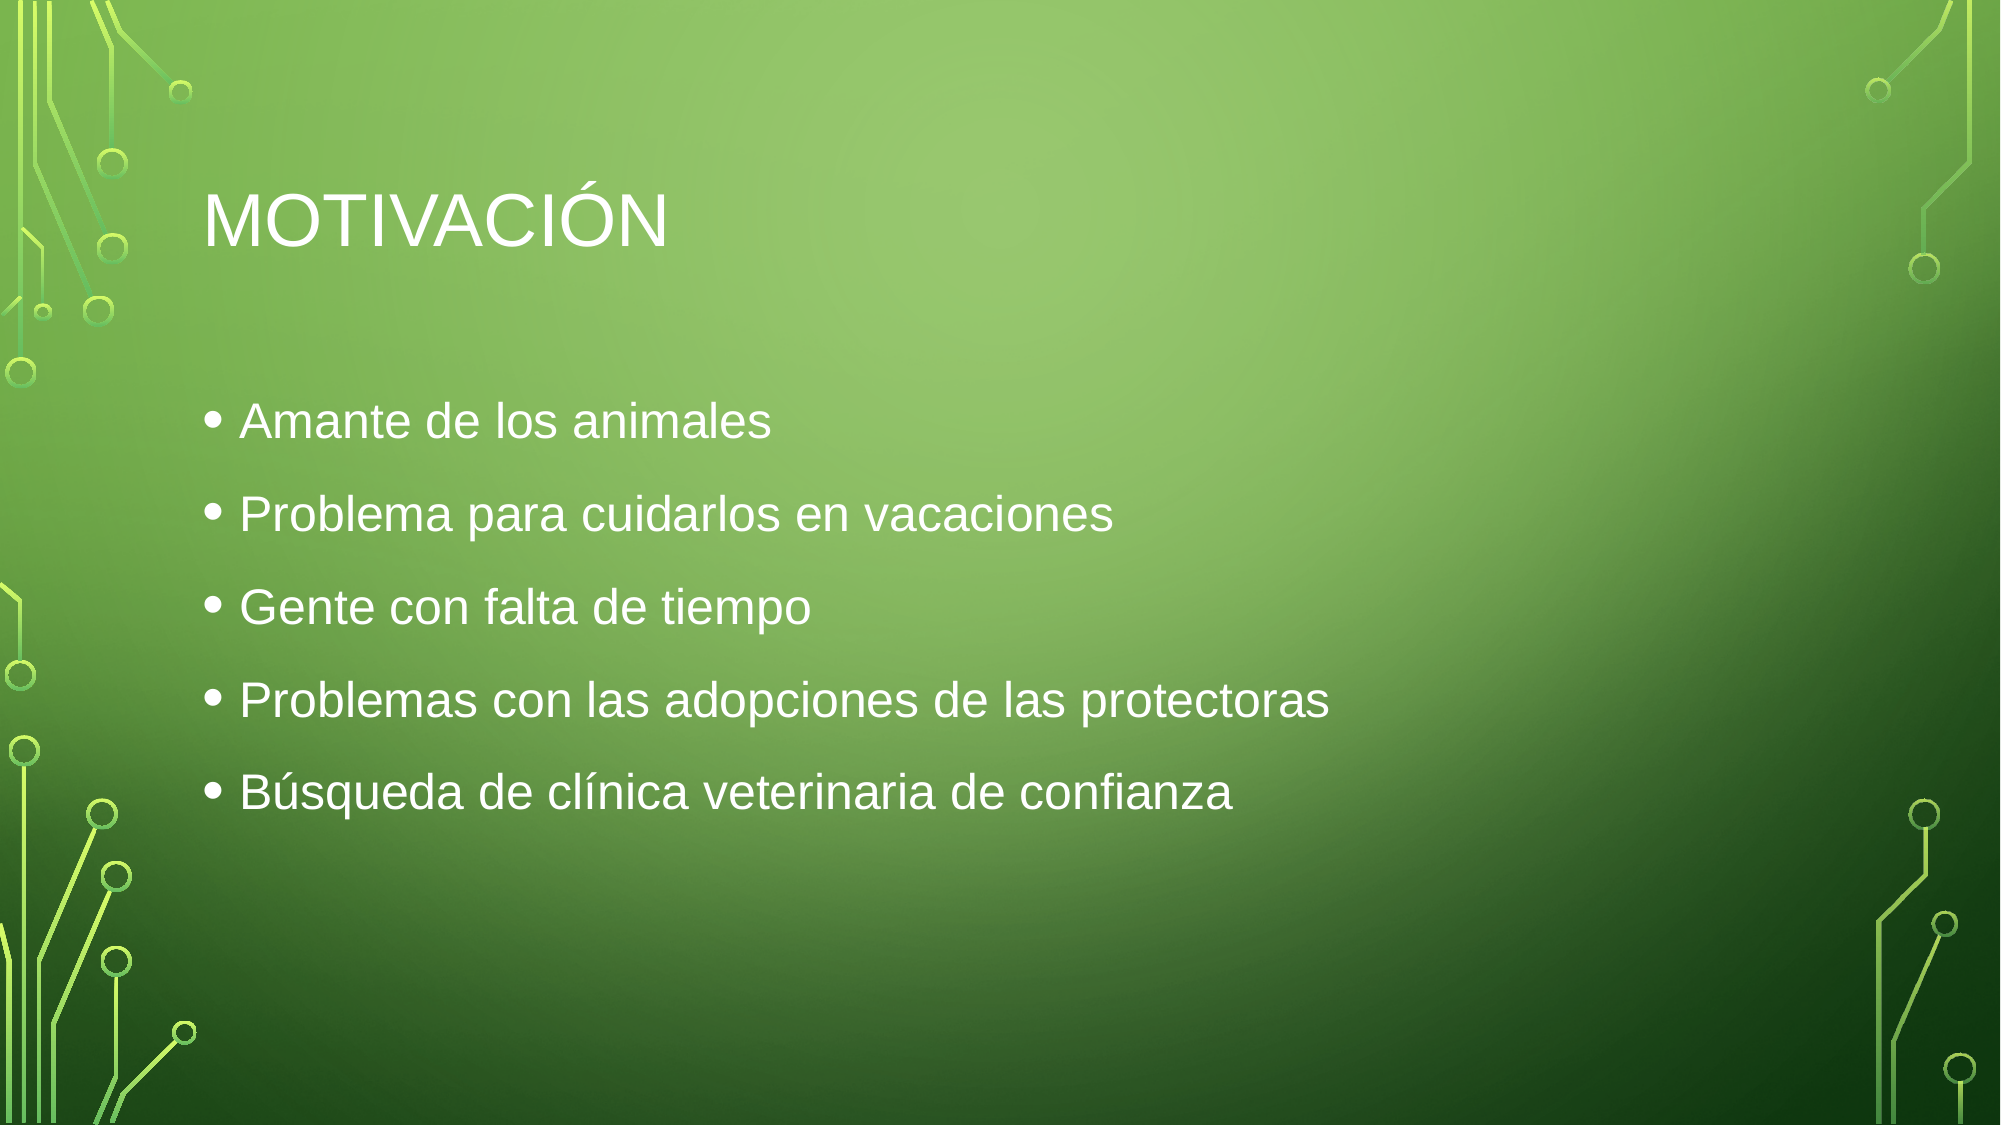

# Motivación
Amante de los animales
Problema para cuidarlos en vacaciones
Gente con falta de tiempo
Problemas con las adopciones de las protectoras
Búsqueda de clínica veterinaria de confianza